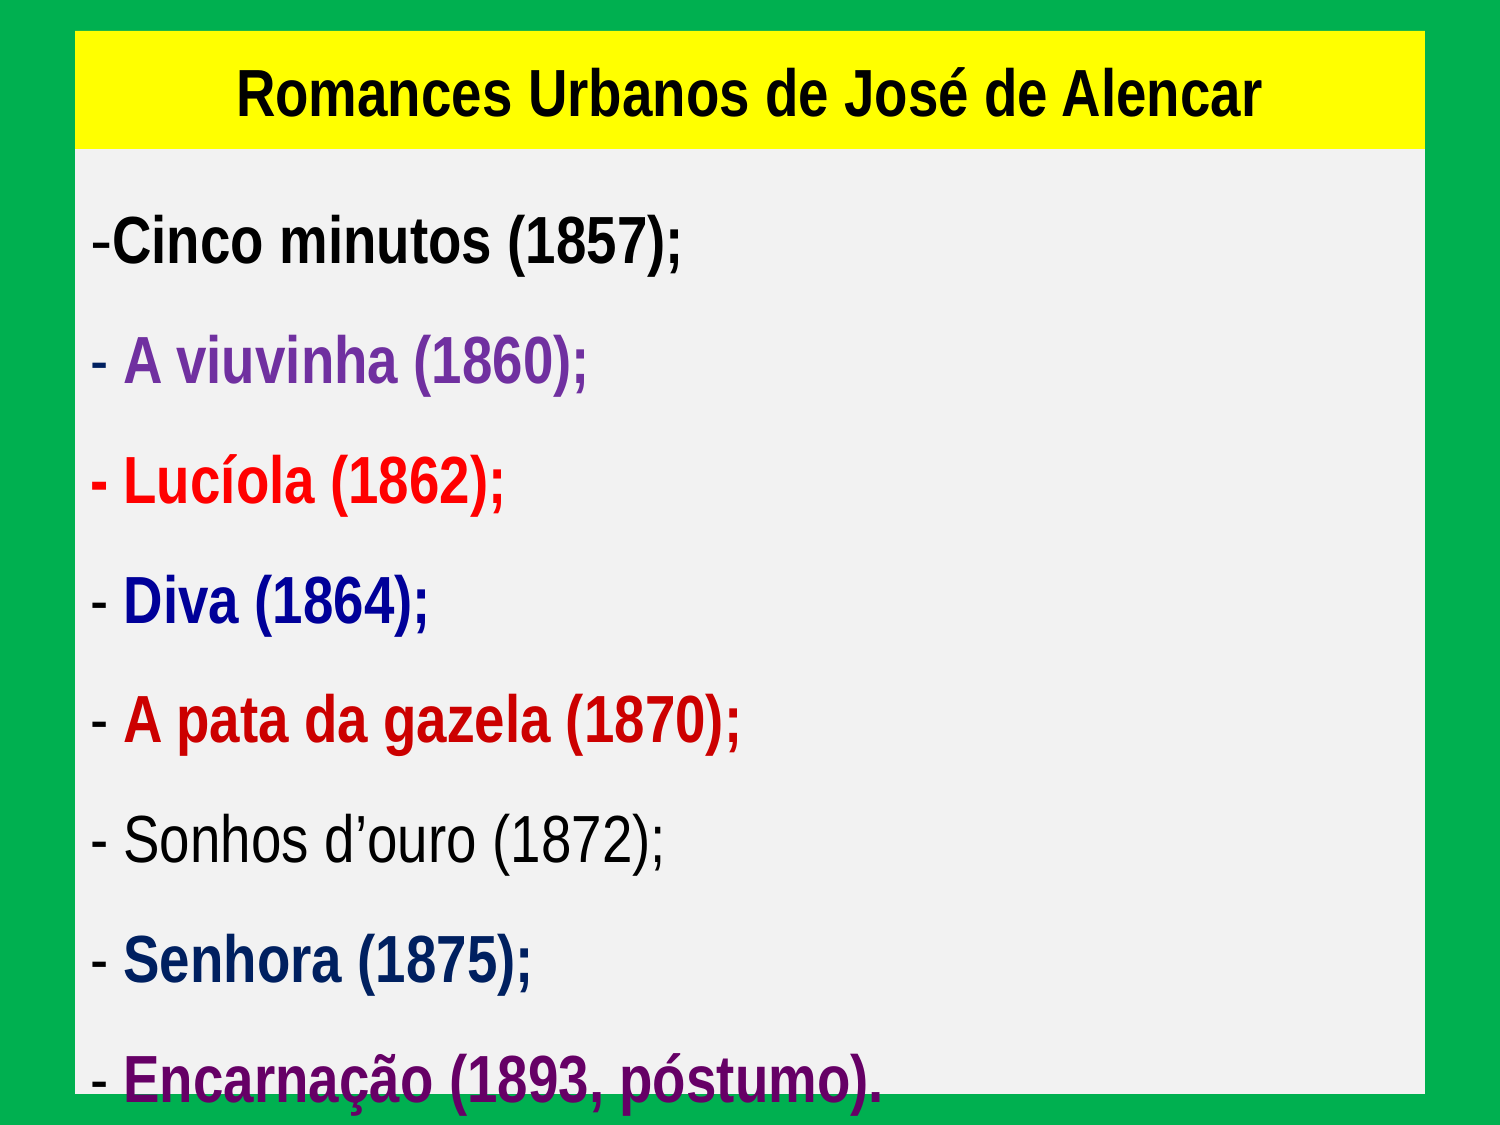

# Romances Urbanos de José de Alencar
-Cinco minutos (1857);
- A viuvinha (1860);
- Lucíola (1862);
- Diva (1864);
- A pata da gazela (1870);
- Sonhos d’ouro (1872);
- Senhora (1875);
- Encarnação (1893, póstumo).